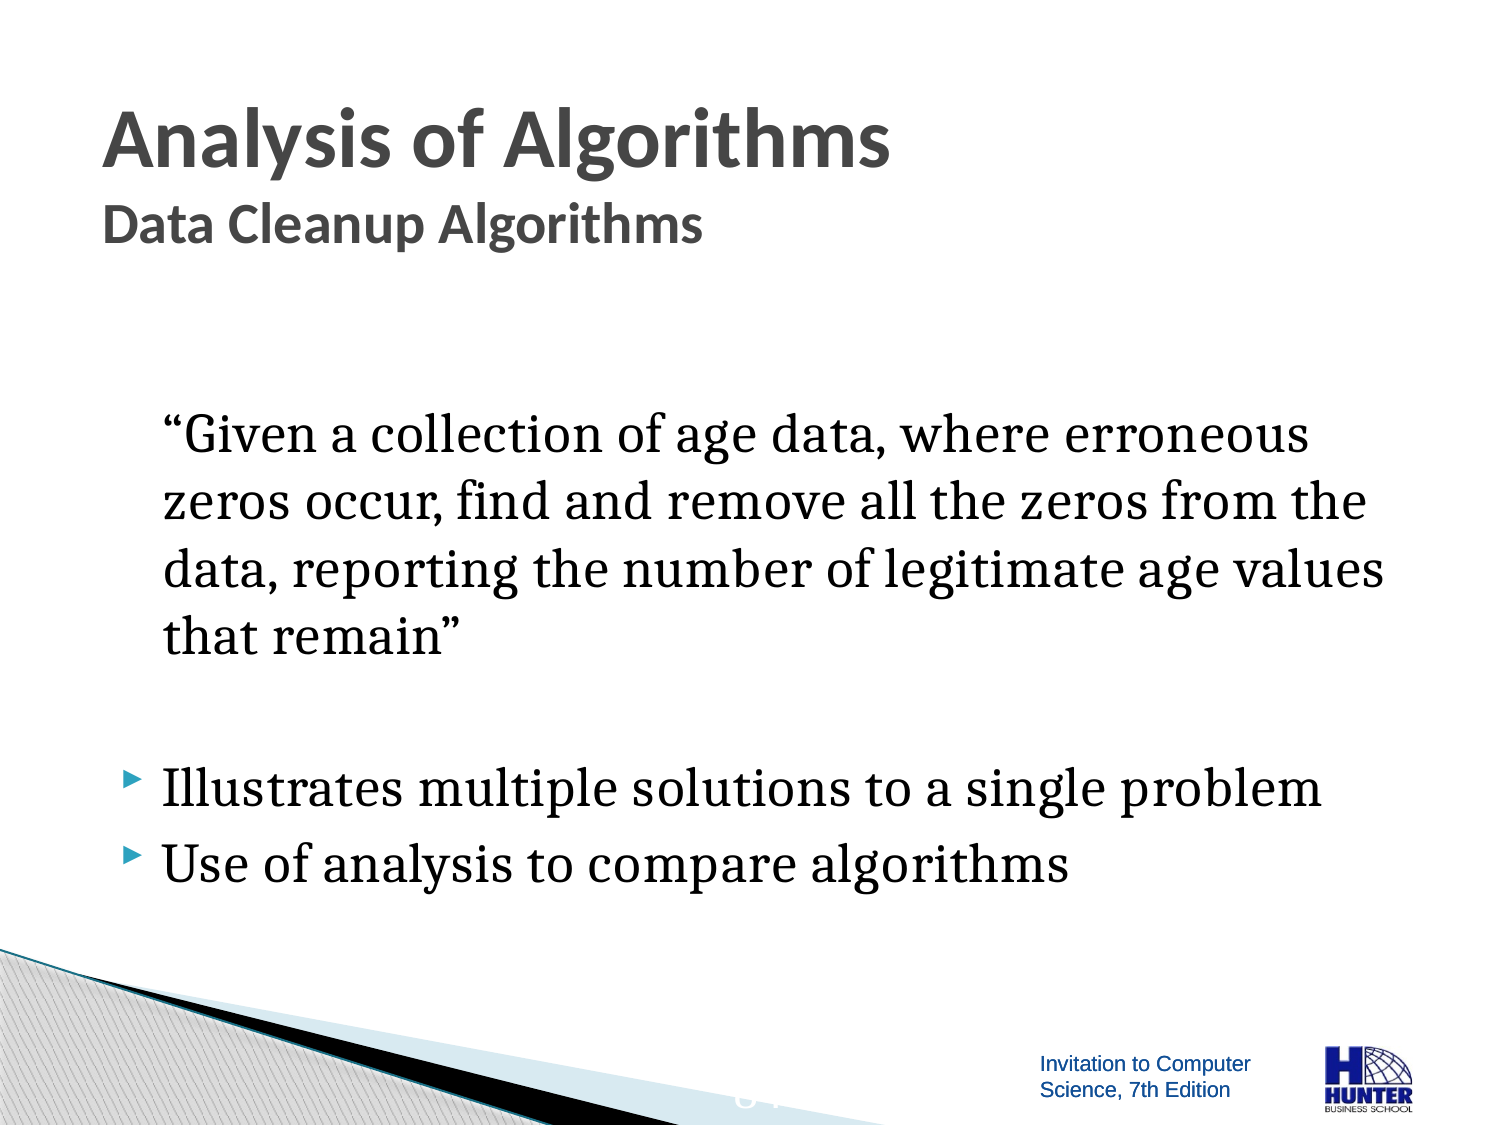

# Analysis of Algorithms Data Cleanup Algorithms

	“Given a collection of age data, where erroneous zeros occur, find and remove all the zeros from the data, reporting the number of legitimate age values that remain”

Illustrates multiple solutions to a single problem
Use of analysis to compare algorithms

84